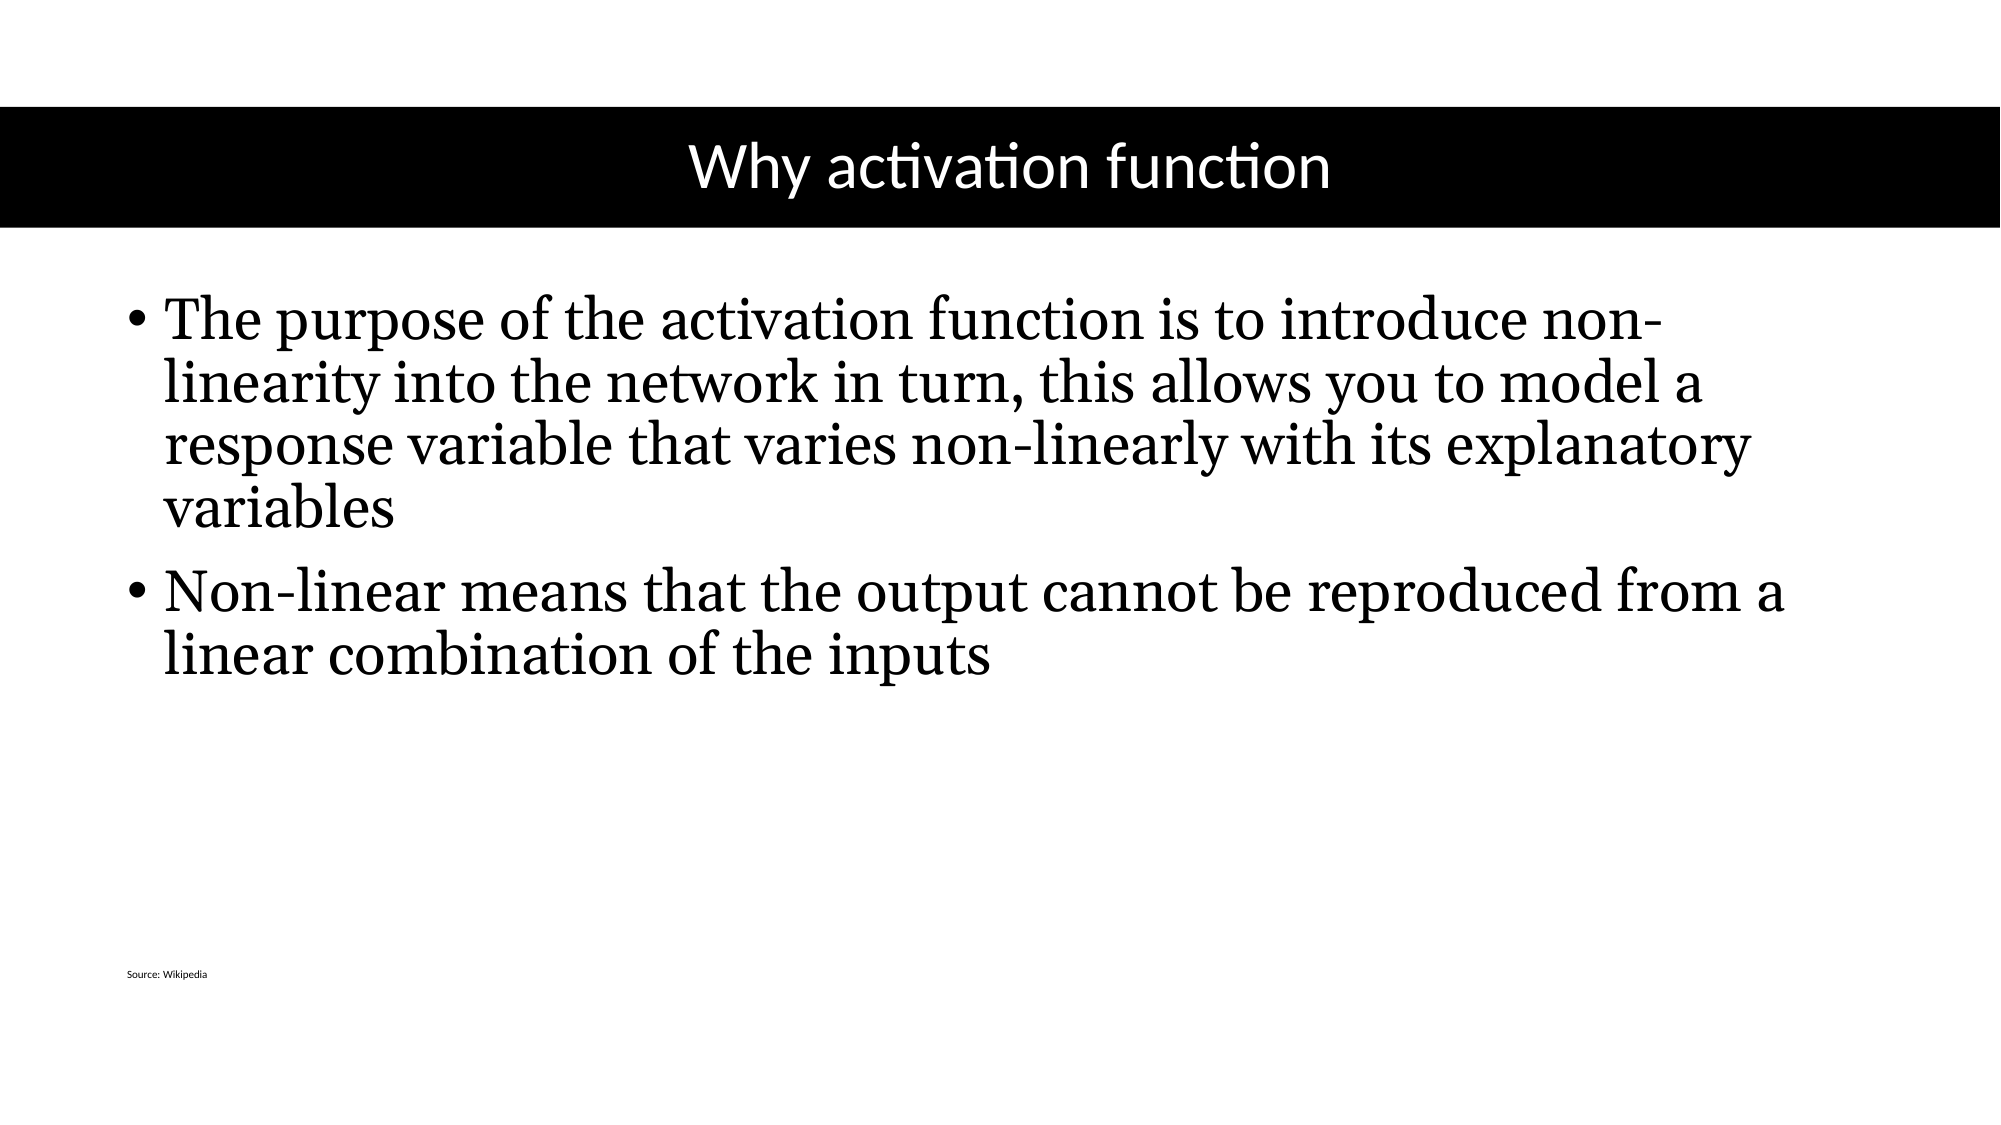

# Why activation function

The purpose of the activation function is to introduce non-linearity into the network in turn, this allows you to model a response variable that varies non-linearly with its explanatory variables
Non-linear means that the output cannot be reproduced from a linear combination of the inputs
Source: Wikipedia